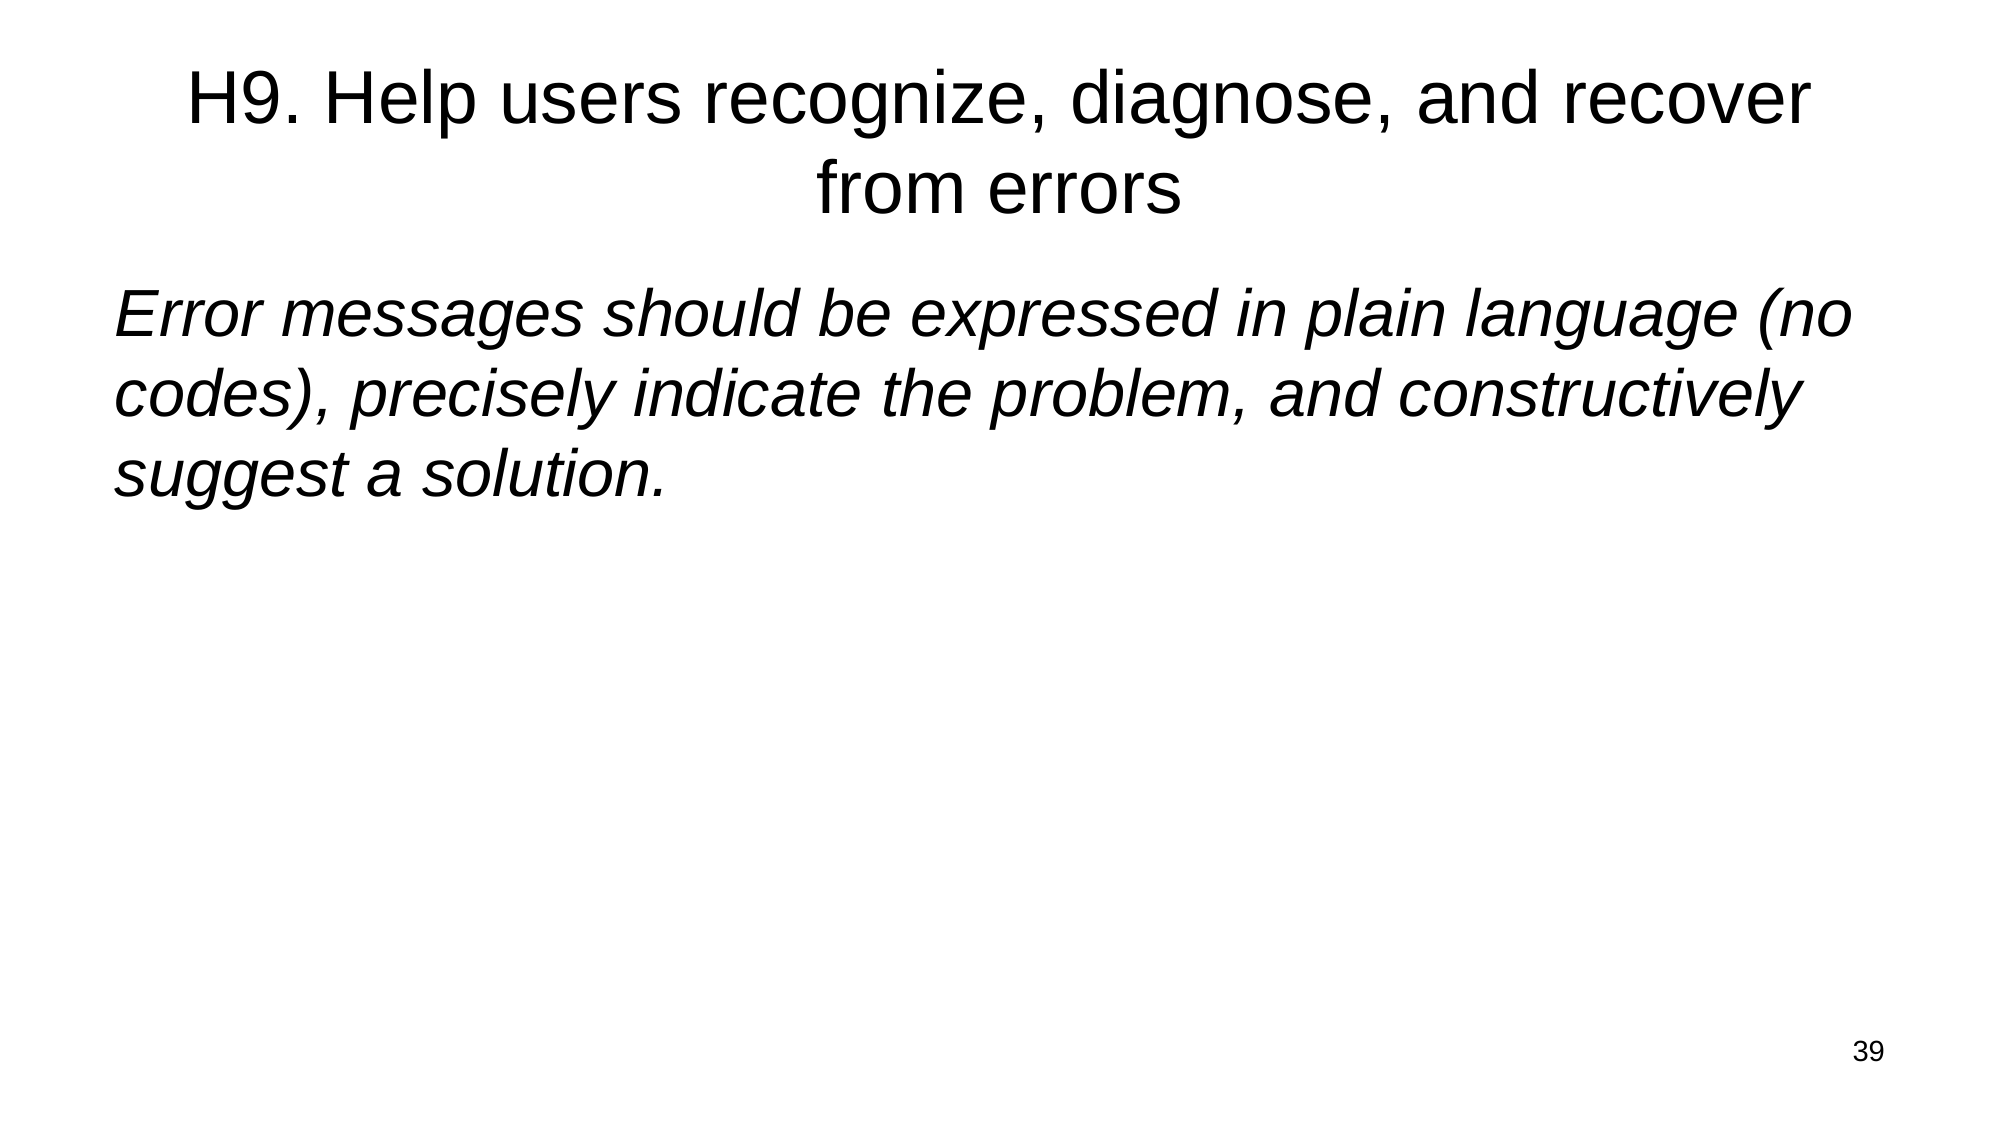

# H9. Help users recognize, diagnose, and recover from errors
Error messages should be expressed in plain language (no codes), precisely indicate the problem, and constructively suggest a solution.
39